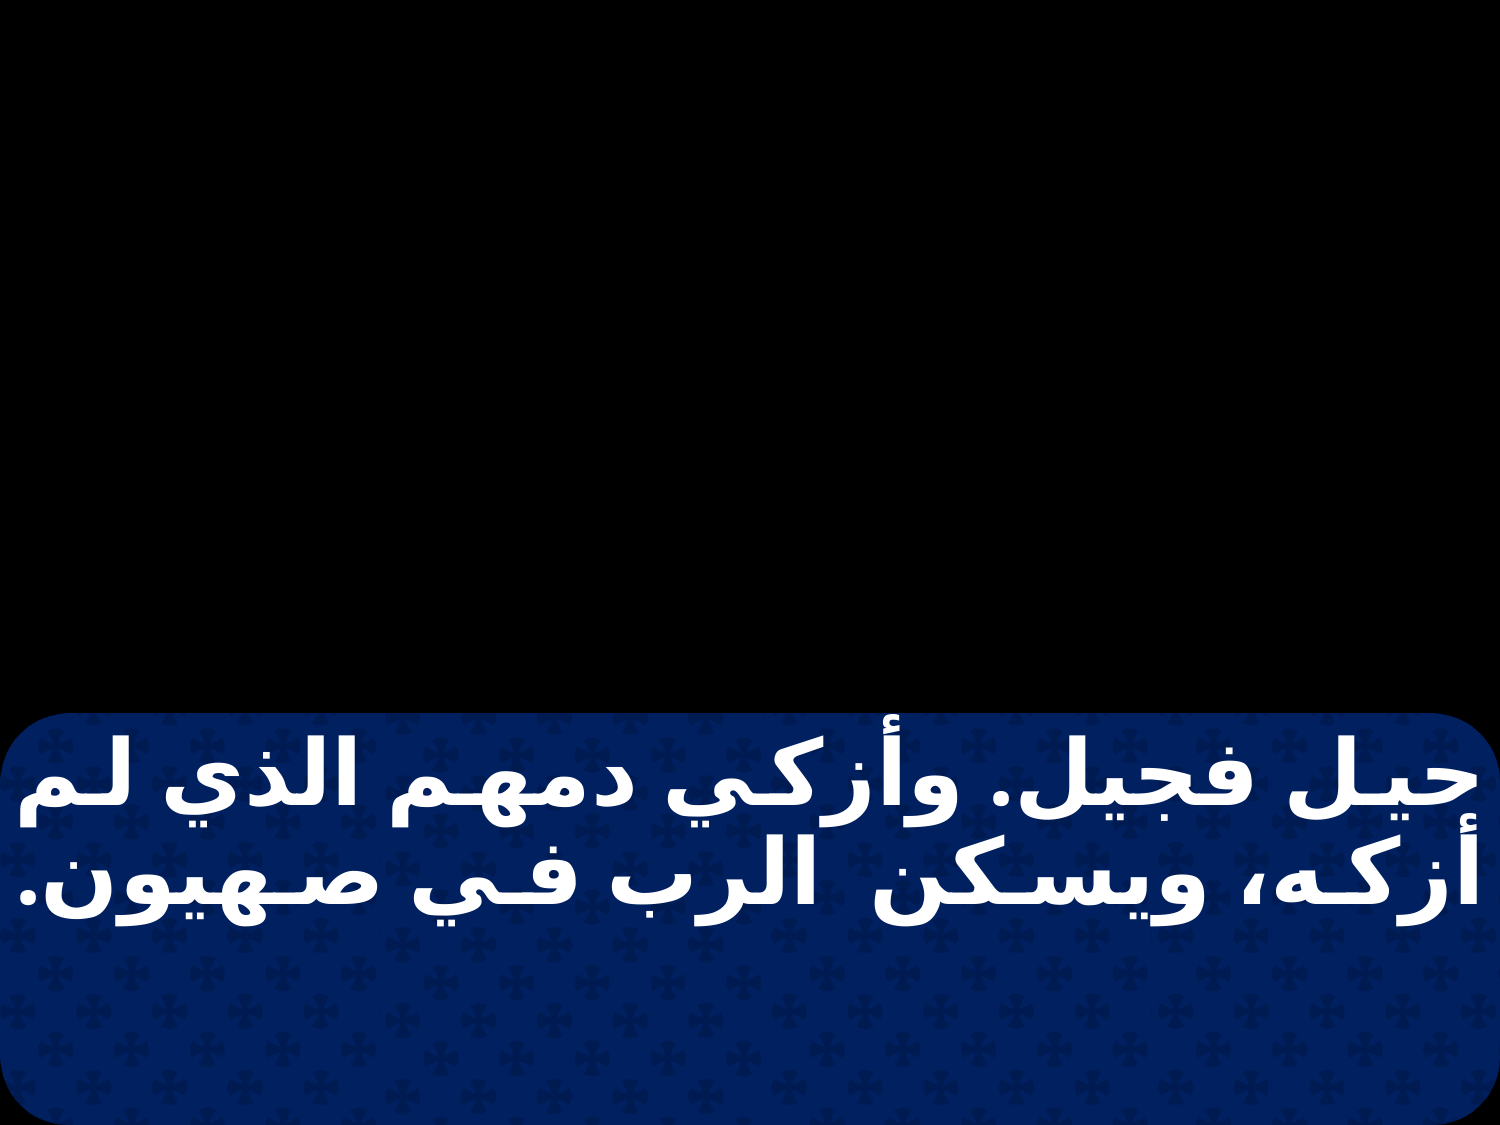

حيل فجيل. وأزكي دمهم الذي لم أزكه، ويسكن  الرب في صهيون.